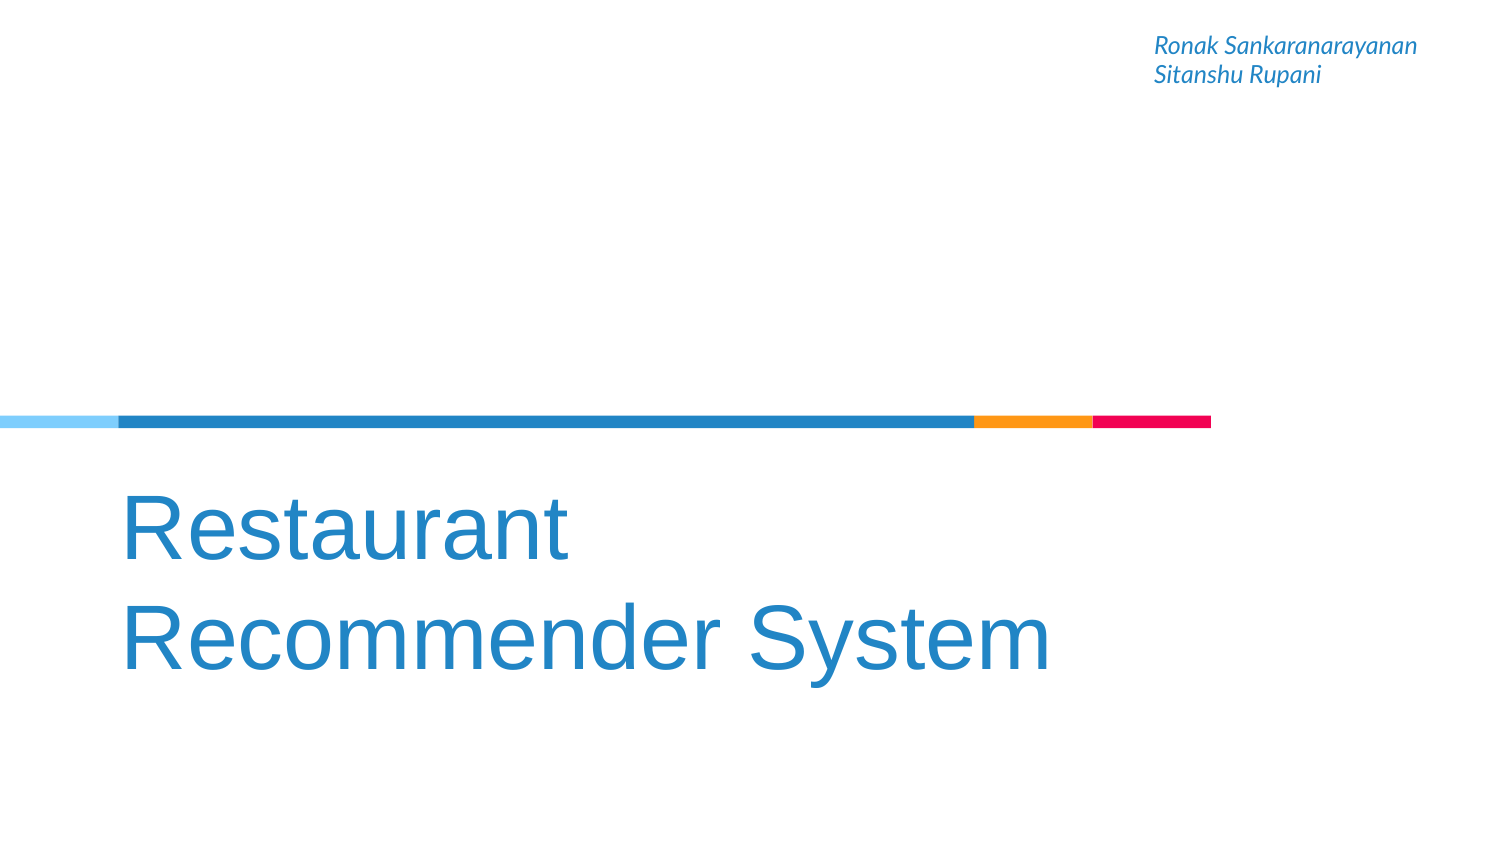

Ronak Sankaranarayanan
Sitanshu Rupani

# Restaurant Recommender System